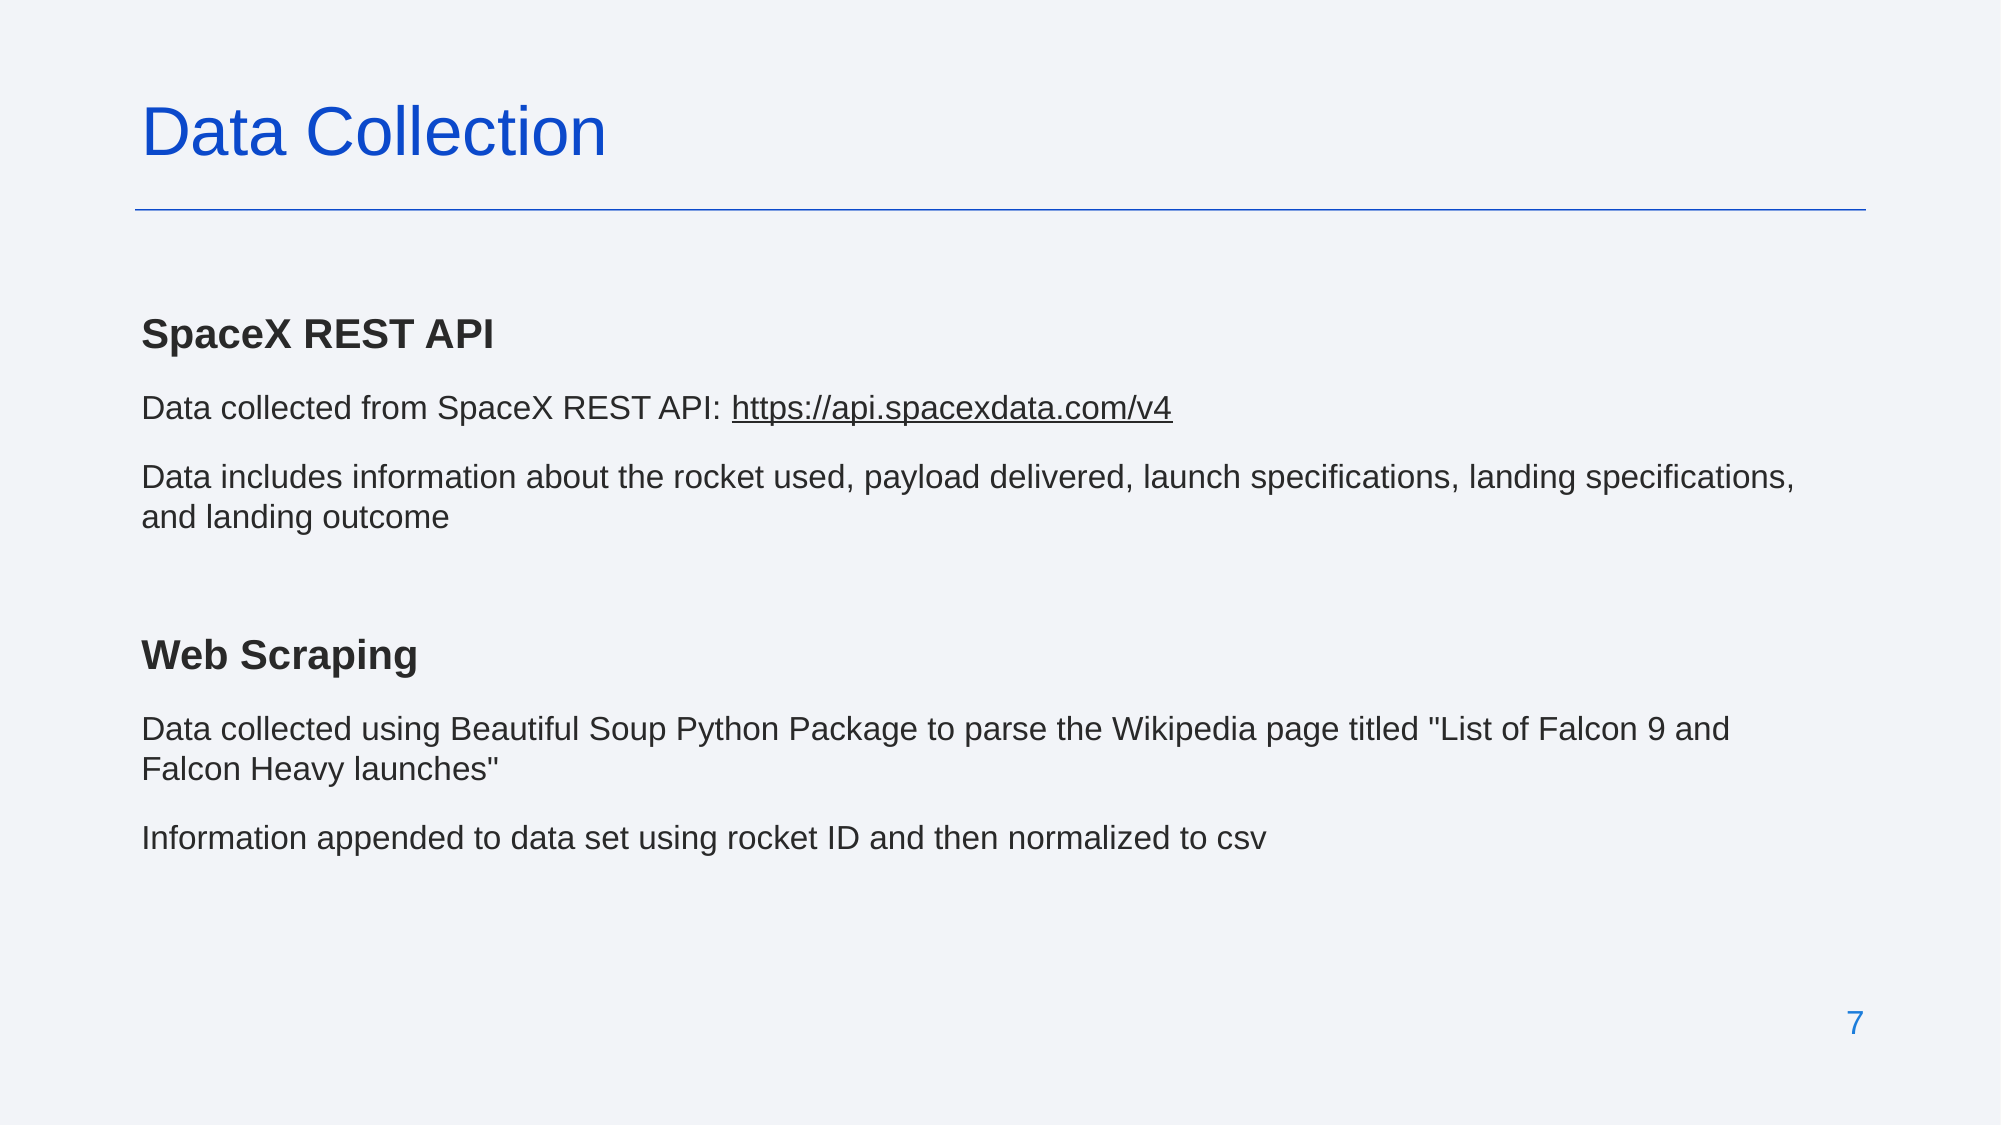

Data Collection
SpaceX REST API
Data collected from SpaceX REST API: https://api.spacexdata.com/v4
Data includes information about the rocket used, payload delivered, launch specifications, landing specifications, and landing outcome

Web Scraping
Data collected using Beautiful Soup Python Package to parse the Wikipedia page titled "List of Falcon 9 and Falcon Heavy launches"
Information appended to data set using rocket ID and then normalized to csv

7